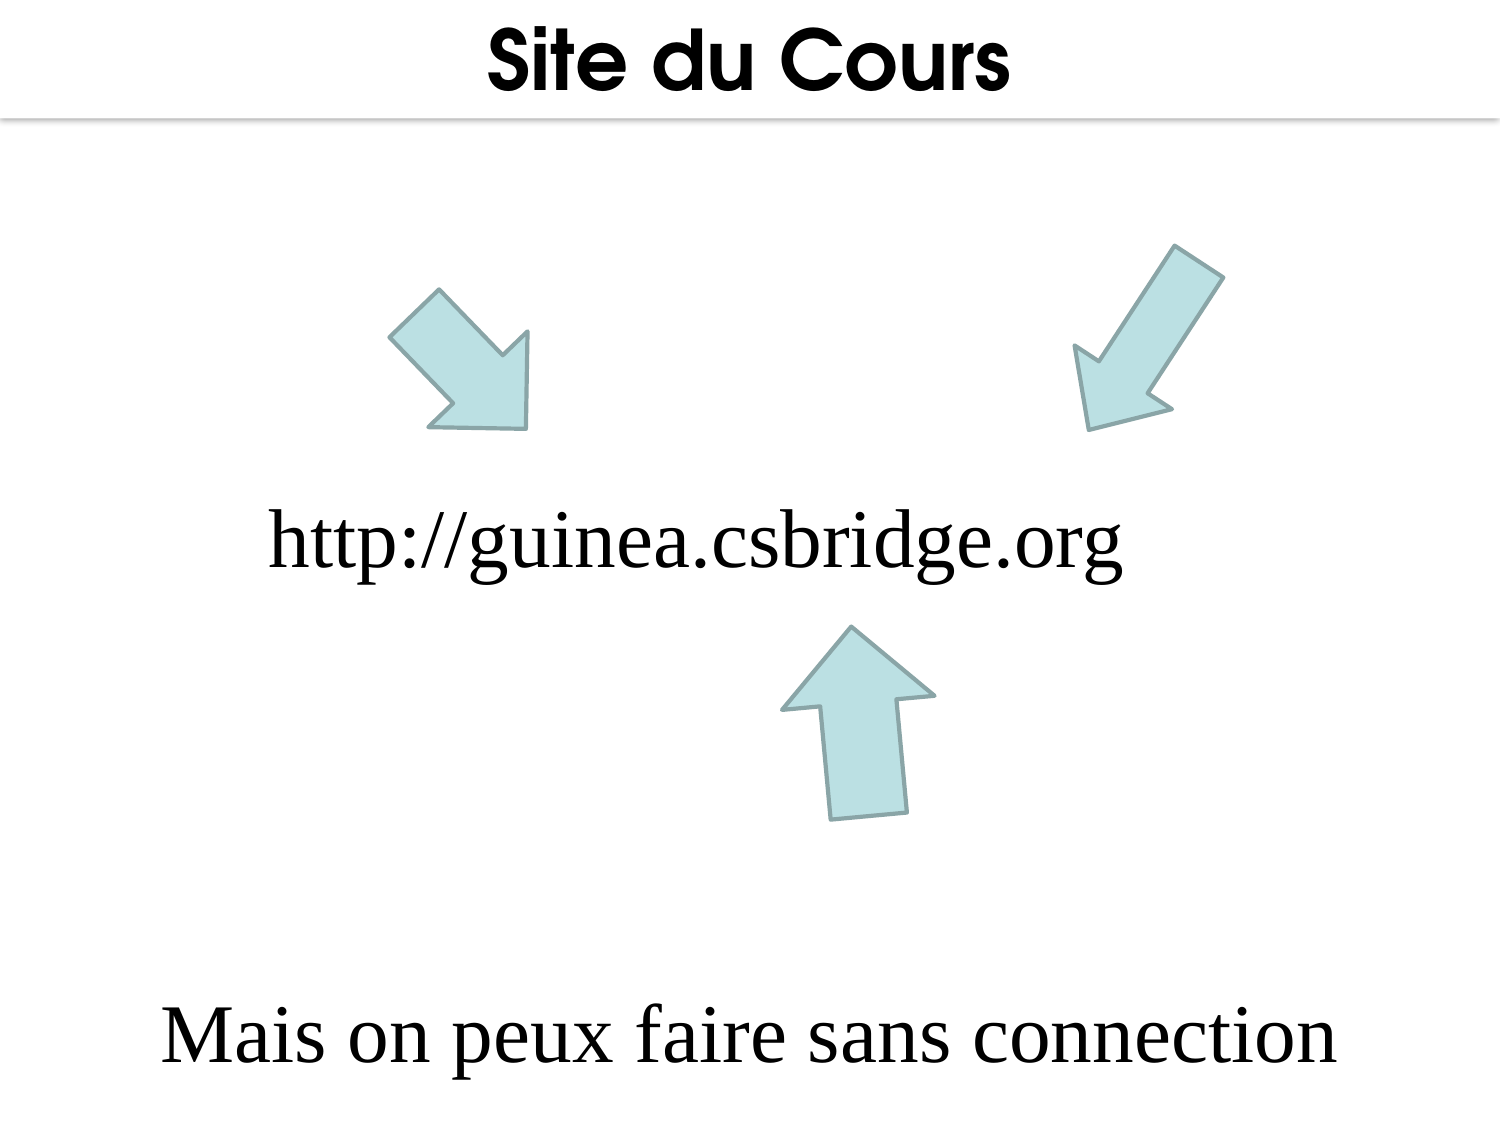

Site du Cours

http://guinea.csbridge.org

Mais on peux faire sans connection